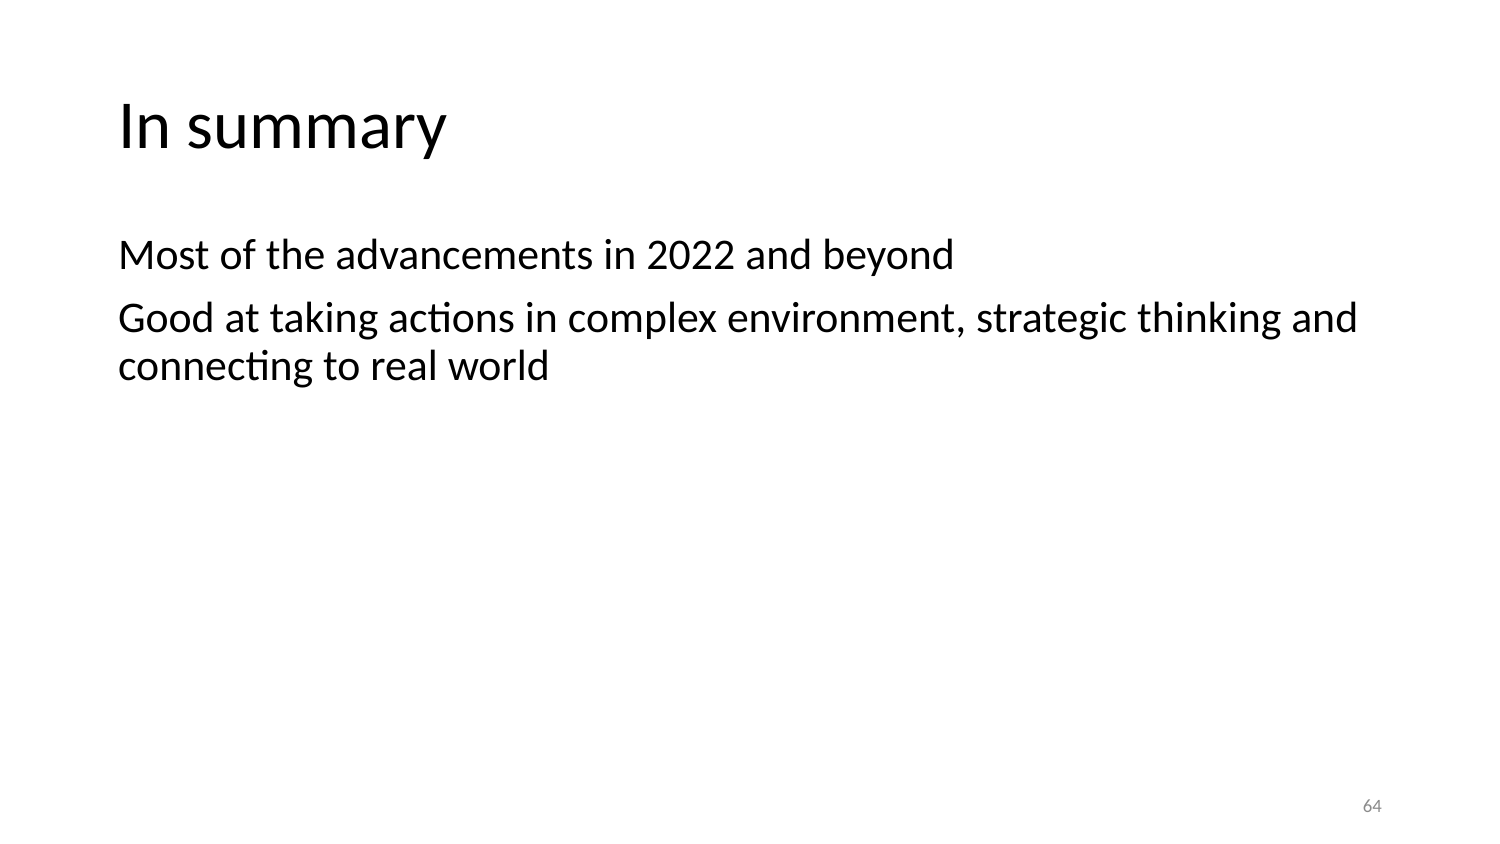

# In summary
Most of the advancements in 2022 and beyond
Good at taking actions in complex environment, strategic thinking and connecting to real world
64